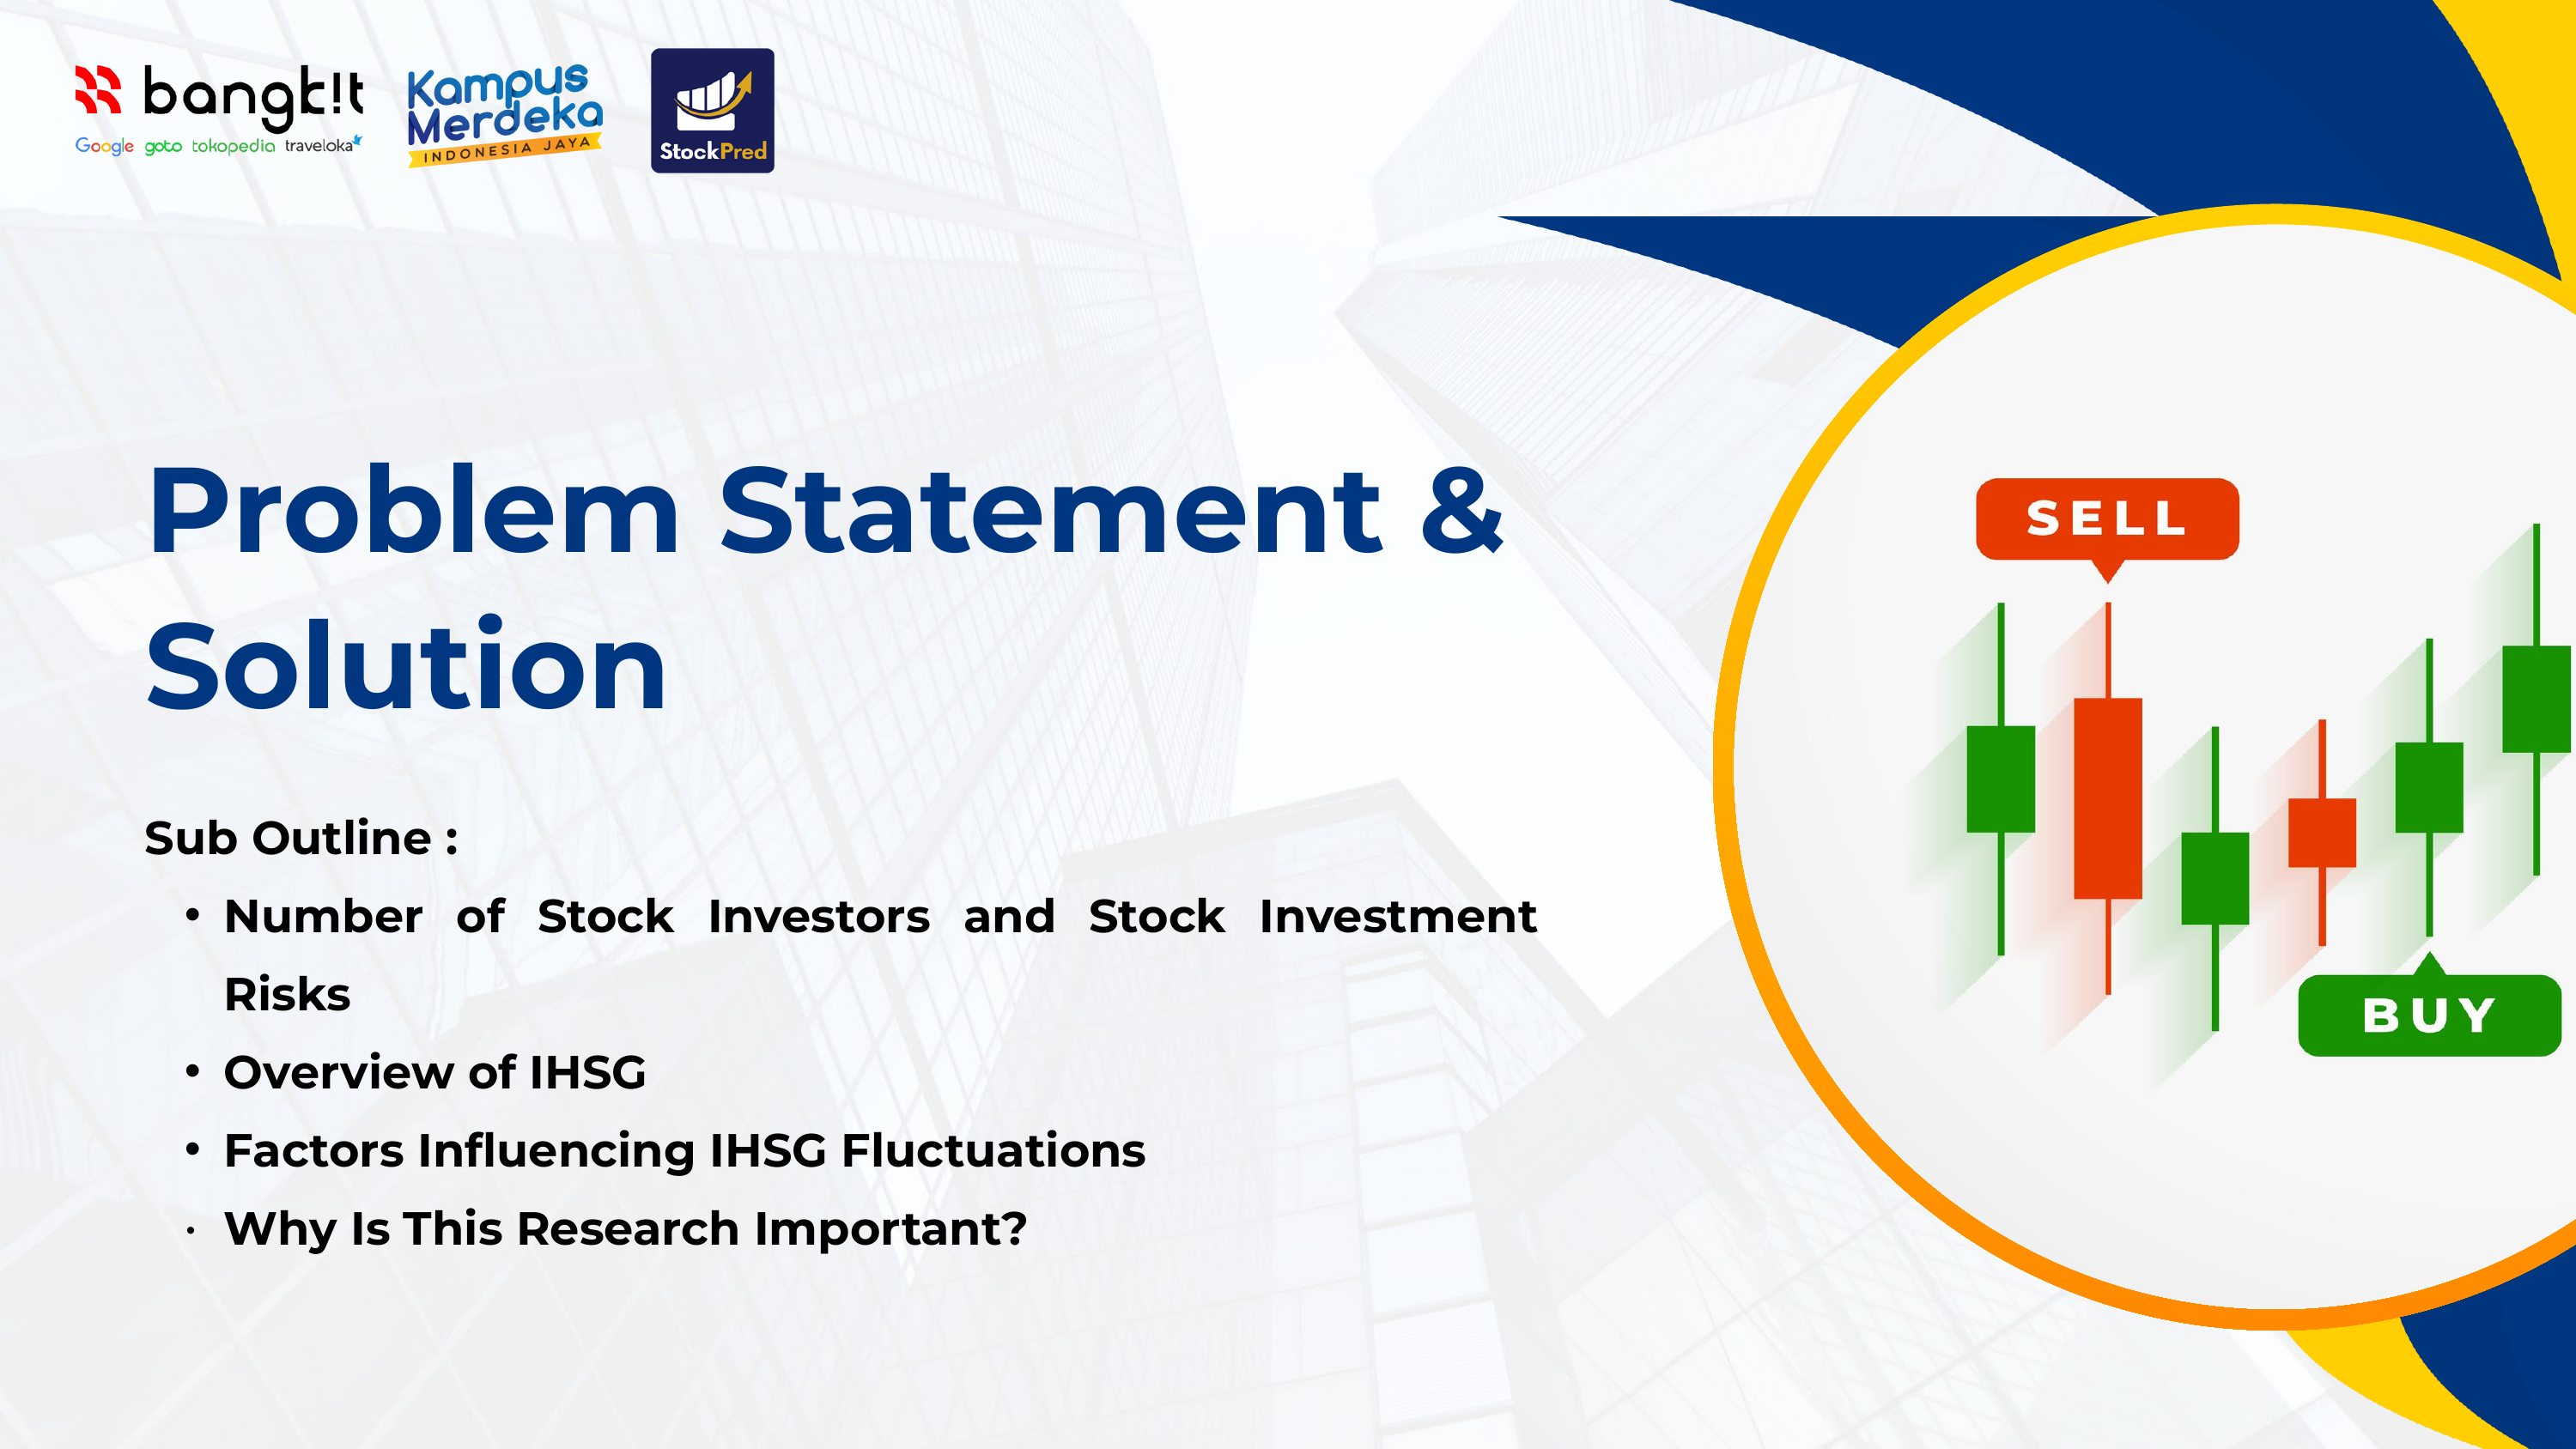

Problem Statement & Solution
Sub Outline :
Number of Stock Investors and Stock Investment Risks
Overview of IHSG
Factors Influencing IHSG Fluctuations
Why Is This Research Important?